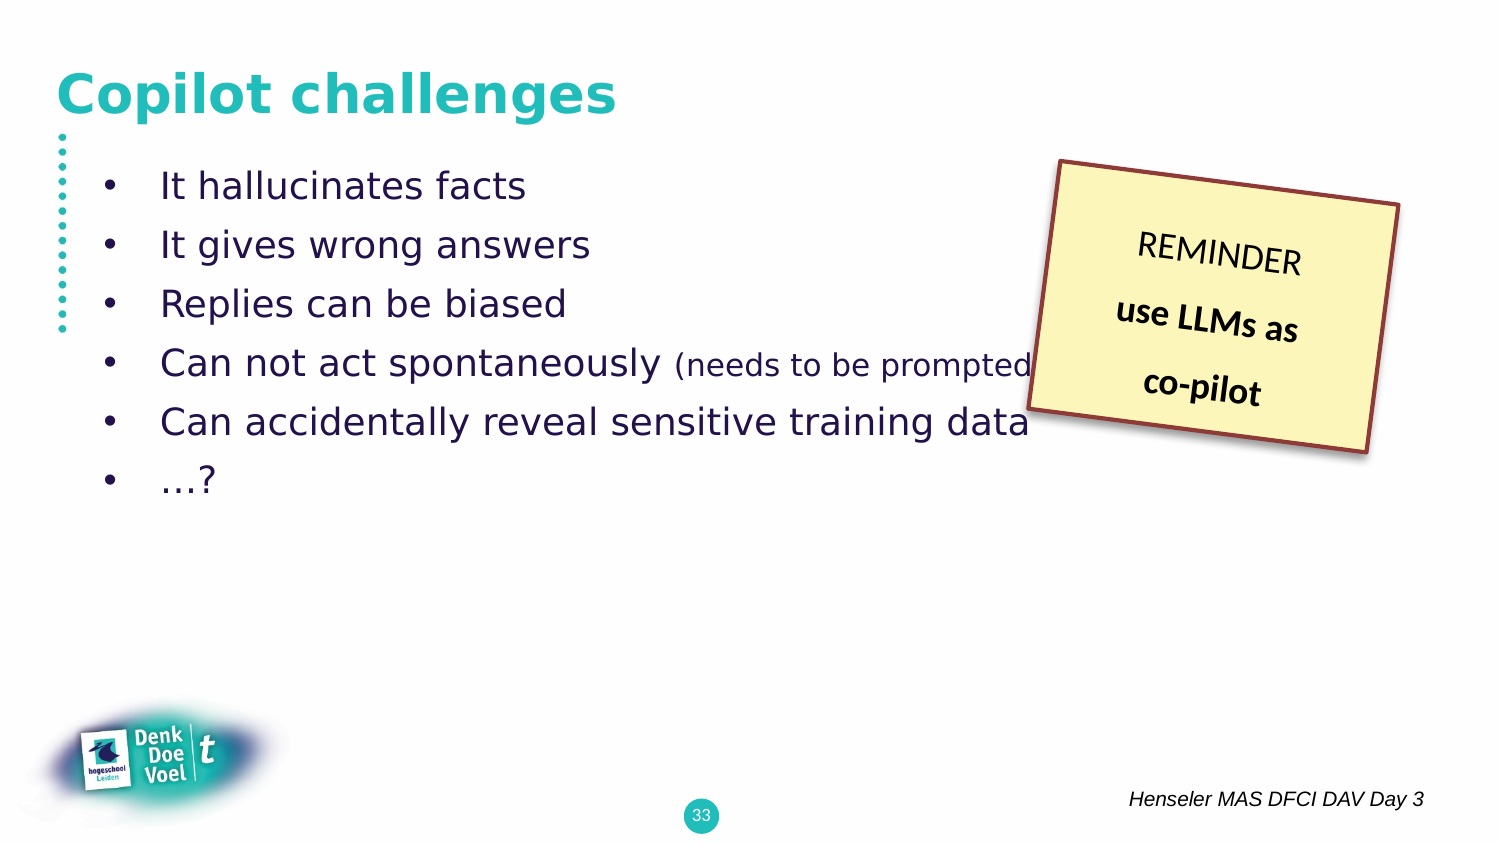

# Copilot challenges
It hallucinates facts
It gives wrong answers
Replies can be biased
Can not act spontaneously (needs to be prompted)
Can accidentally reveal sensitive training data
…?
REMINDER
use LLMs as
co-pilot